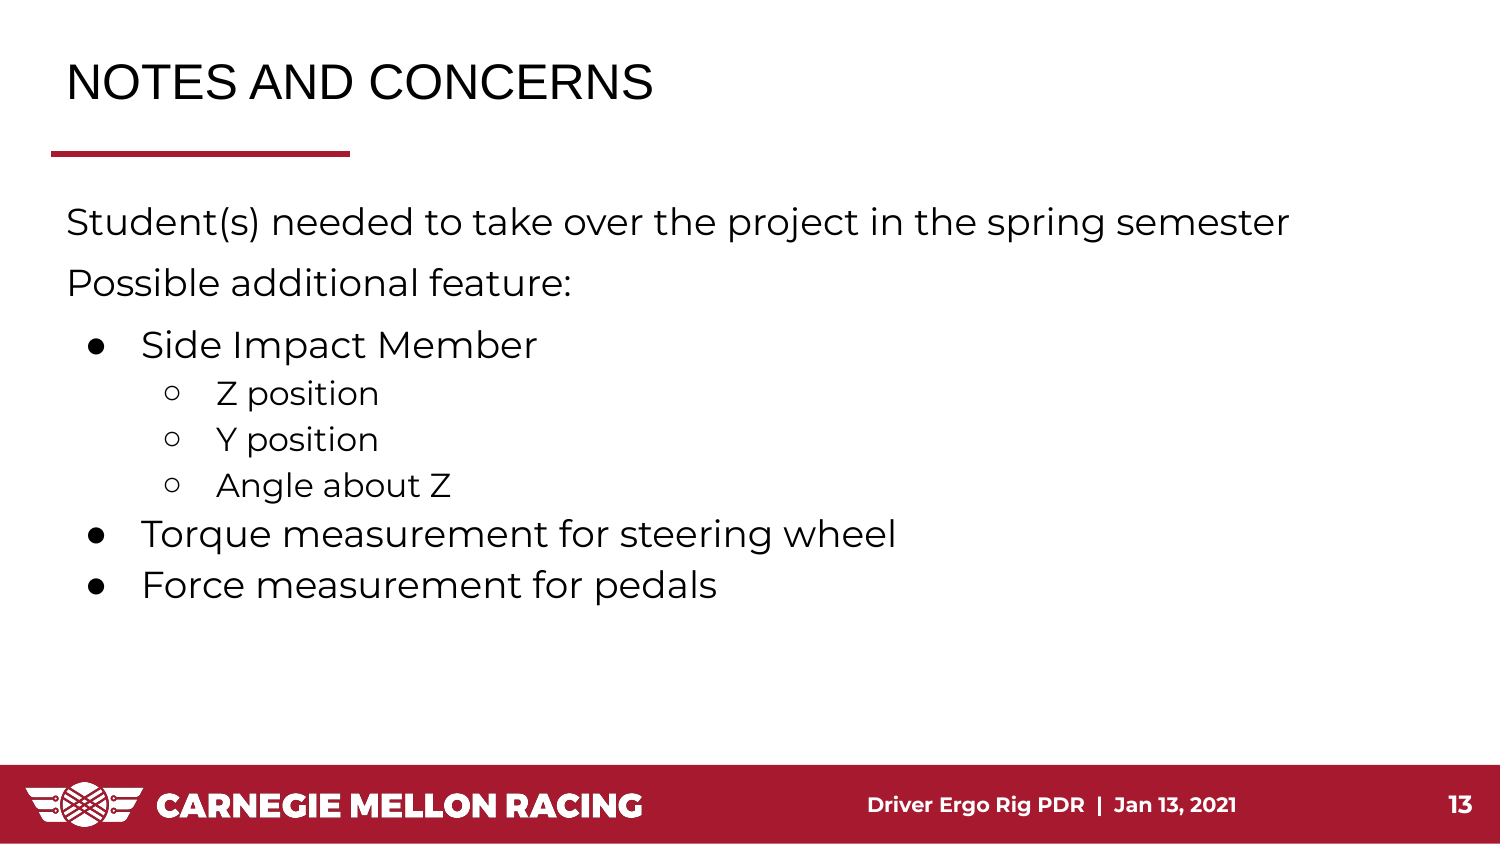

# NOTES AND CONCERNS
Student(s) needed to take over the project in the spring semester
Possible additional feature:
Side Impact Member
Z position
Y position
Angle about Z
Torque measurement for steering wheel
Force measurement for pedals

13